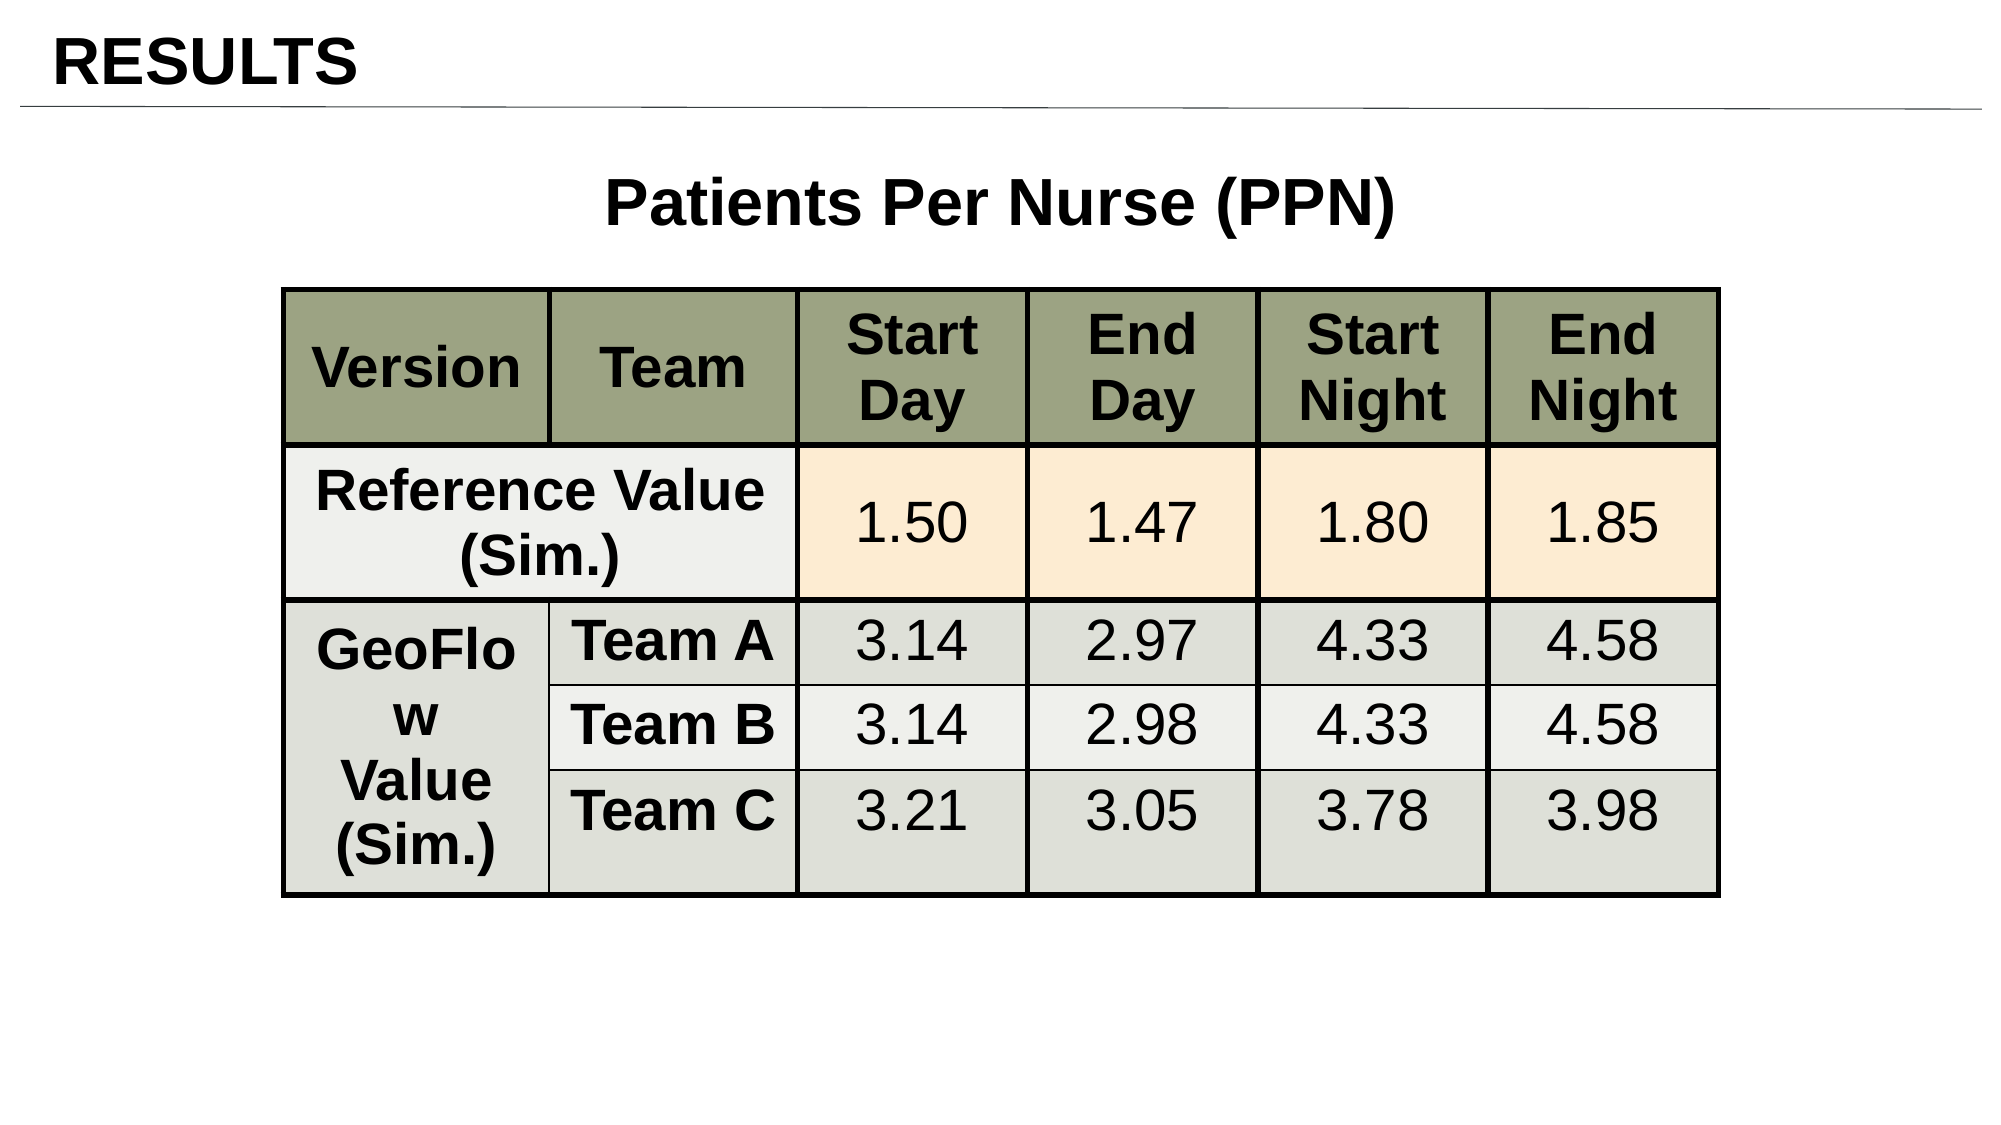

RESULTS
Patients Per Nurse (PPN)
| Version | Team | Start Day | End Day | Start Night | End Night |
| --- | --- | --- | --- | --- | --- |
| Reference Value (Sim.) |  | 1.50 | 1.47 | 1.80 | 1.85 |
| GeoFlow Value (Sim.) | Team A | 3.14 | 2.97 | 4.33 | 4.58 |
|  | Team B | 3.14 | 2.98 | 4.33 | 4.58 |
|  | Team C | 3.21 | 3.05 | 3.78 | 3.98 |